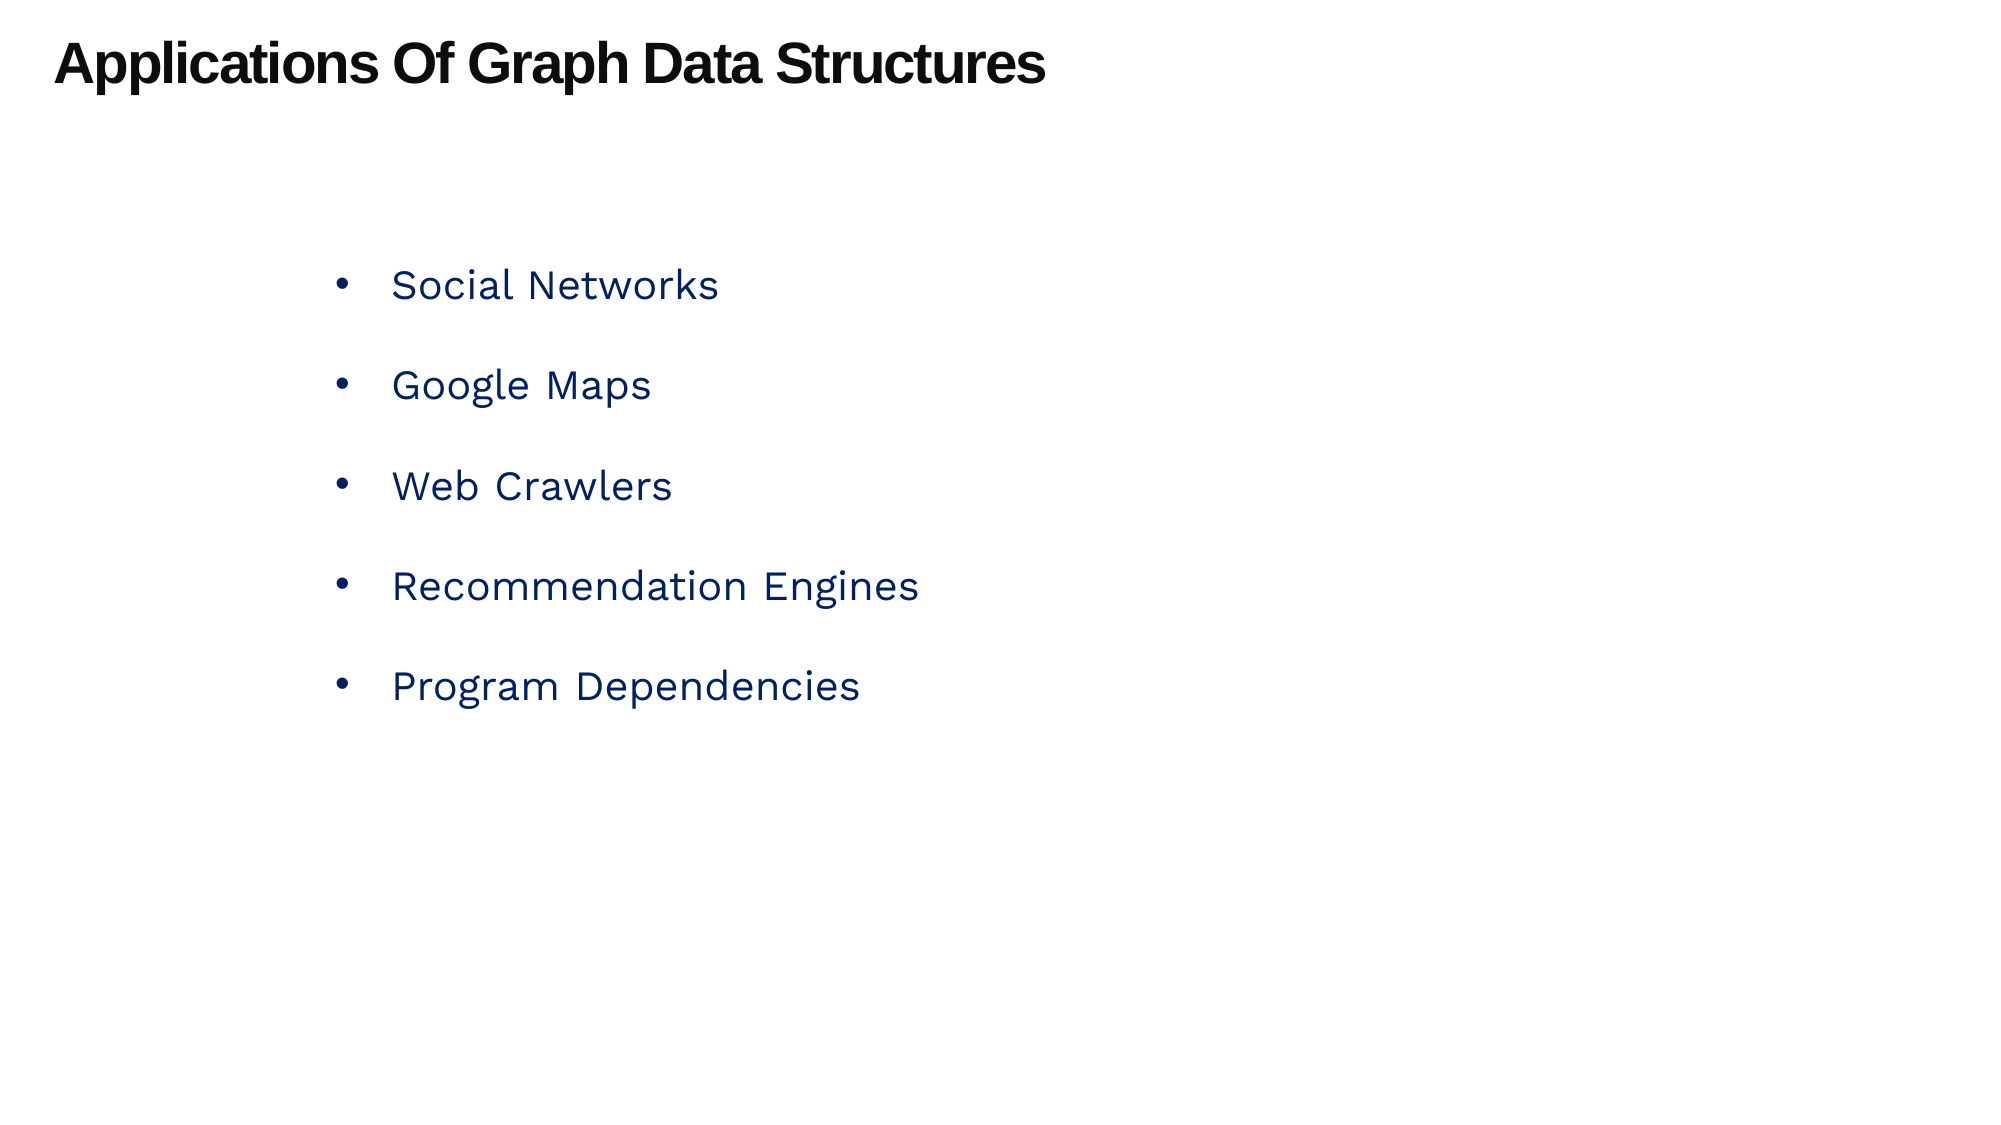

Applications Of Graph Data Structures
Social Networks

Google Maps

Web Crawlers

Recommendation Engines

Program Dependencies